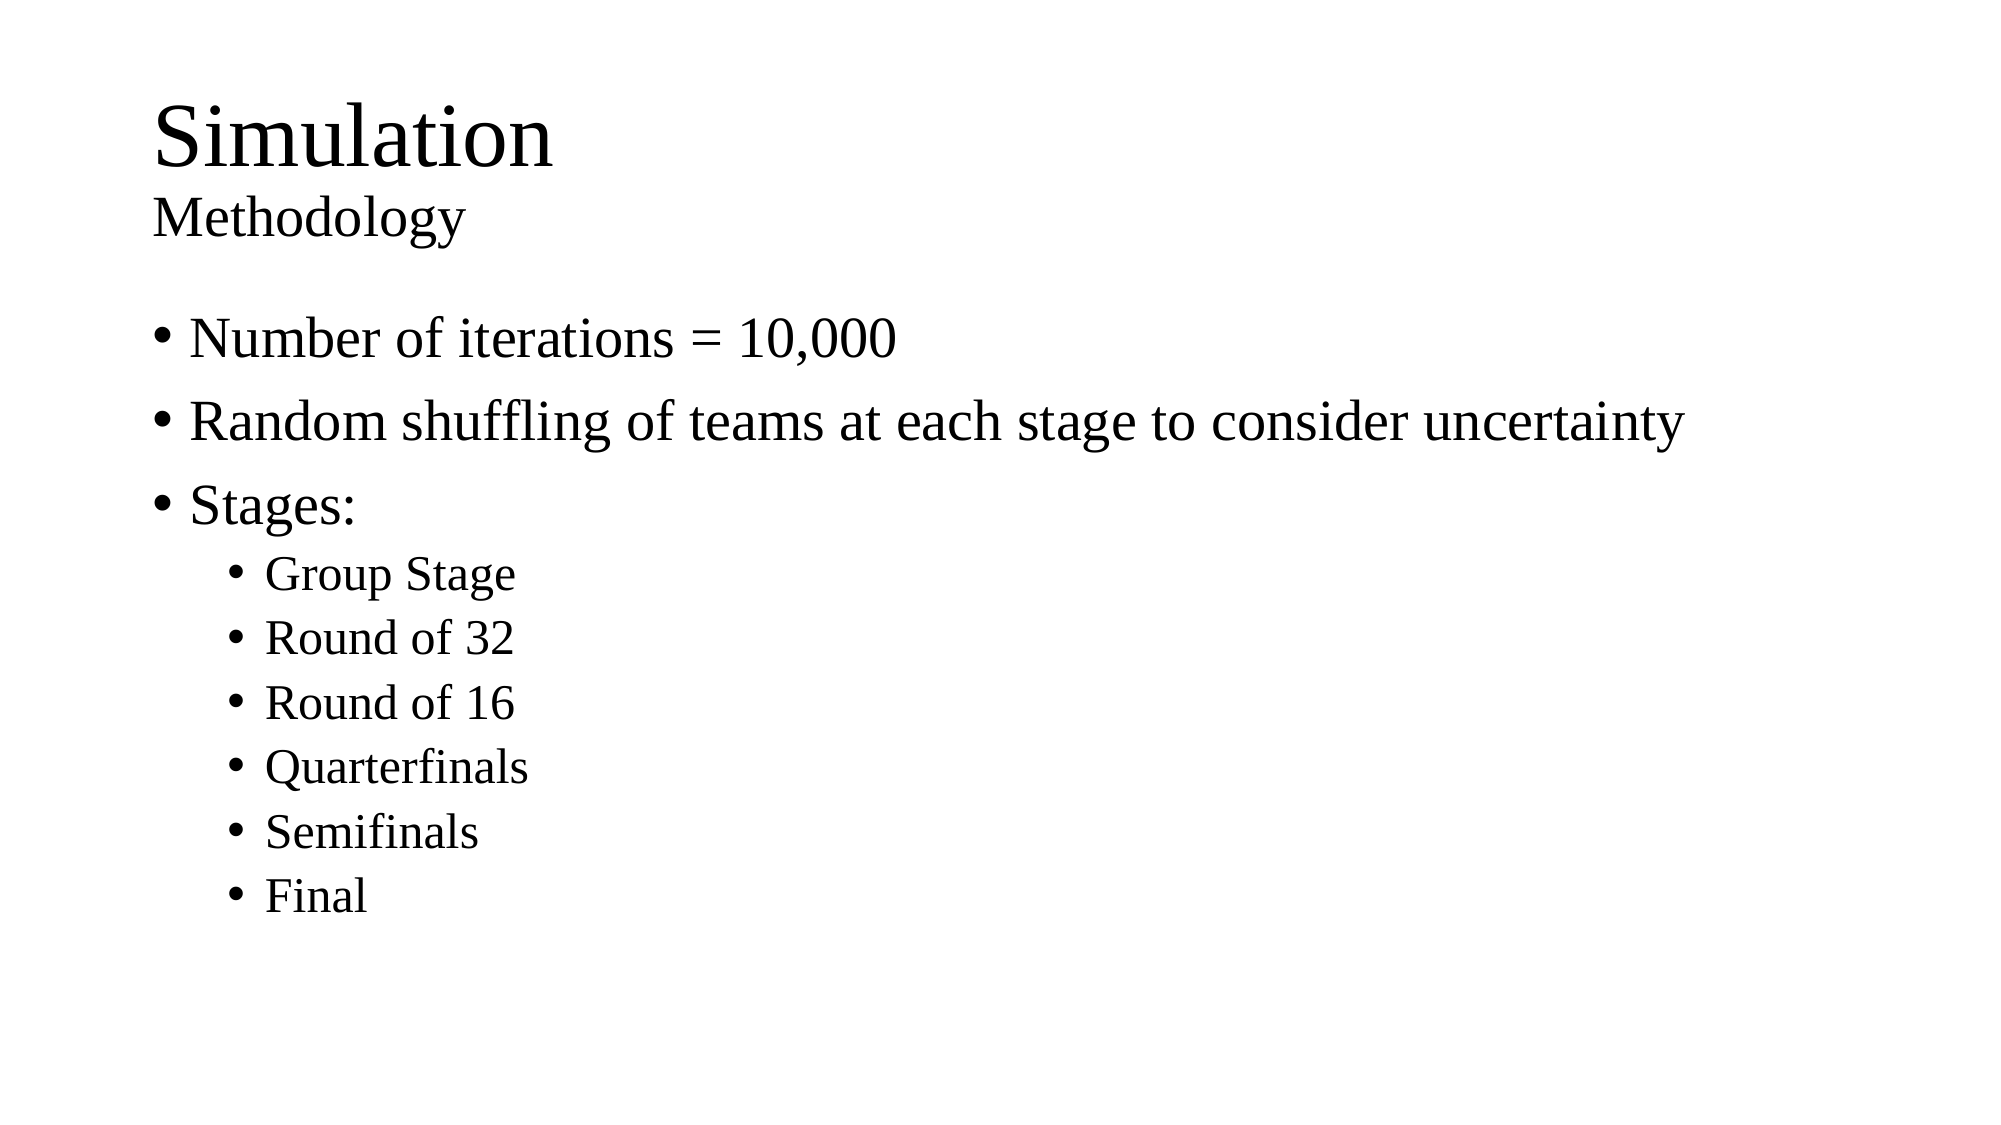

# Simulation Methodology
Number of iterations = 10,000
Random shuffling of teams at each stage to consider uncertainty
Stages:
Group Stage
Round of 32
Round of 16
Quarterfinals
Semifinals
Final